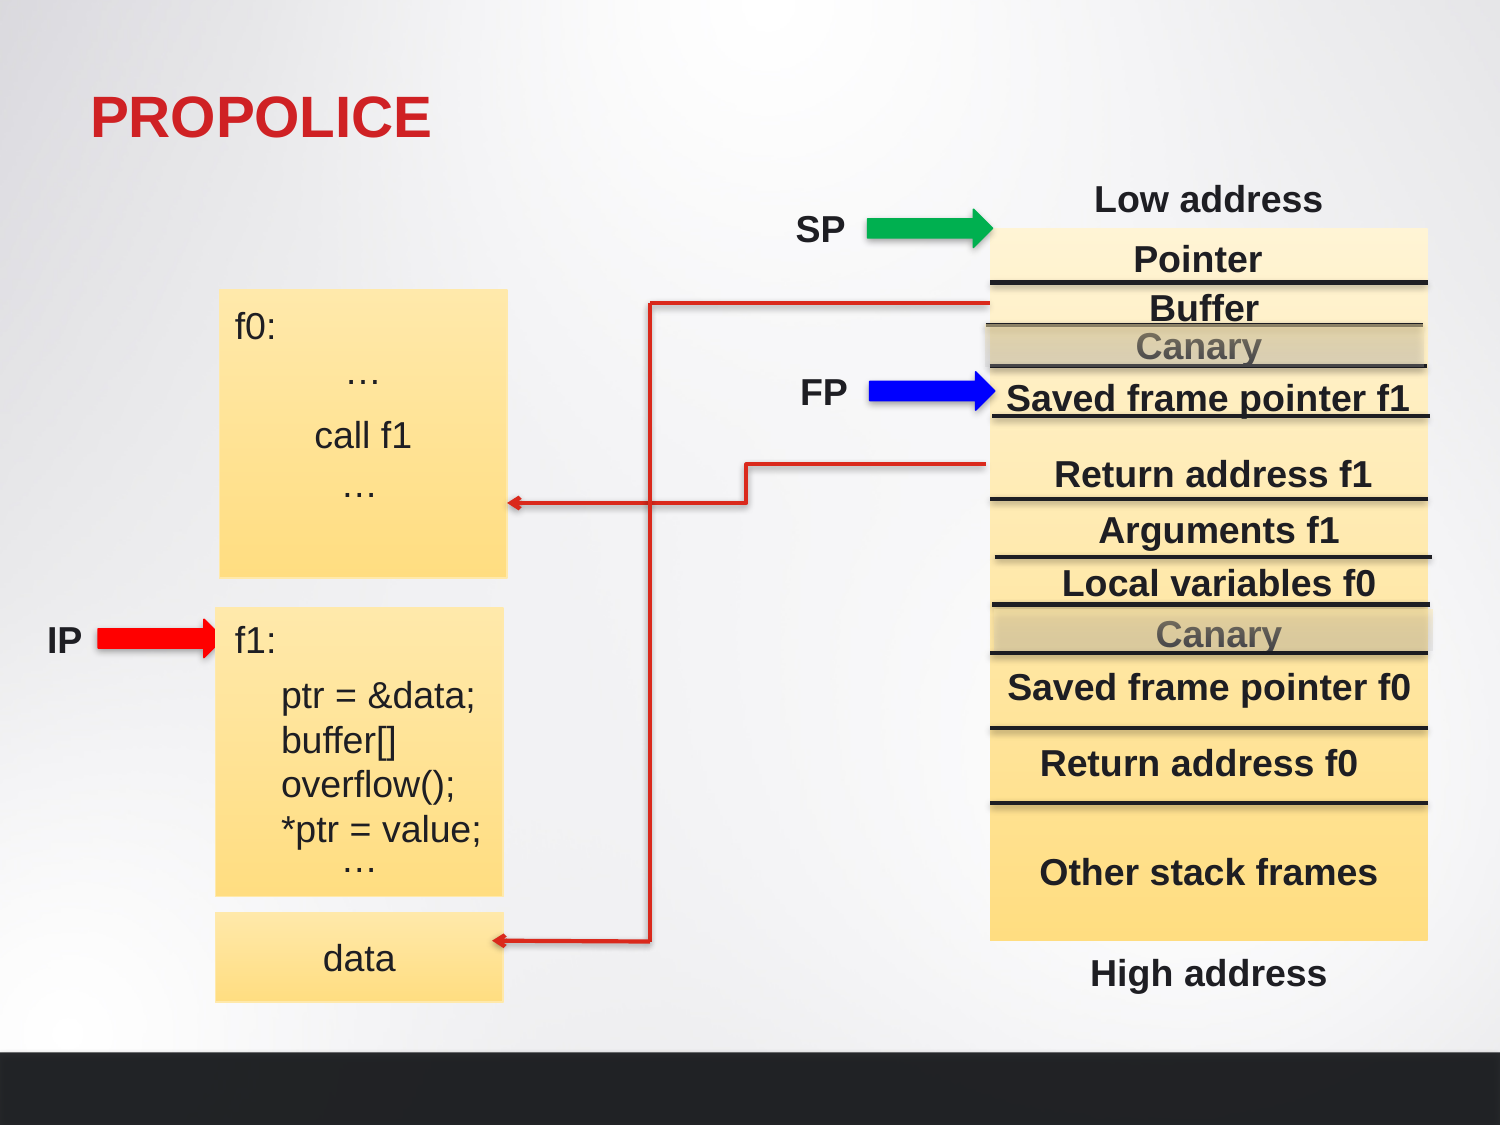

# propolice
Low address
SP

Pointer

Saved frame pointer f0
Return address f0
Other stack frames
Buffer

f0:
…
call f1
…

f1:
ptr = &data;
buffer[]
overflow();
*ptr = value;
…

Canary

FP

Saved frame pointer f1
Return address f1
Arguments f1
Local variables f0
Canary
IP

data
High address